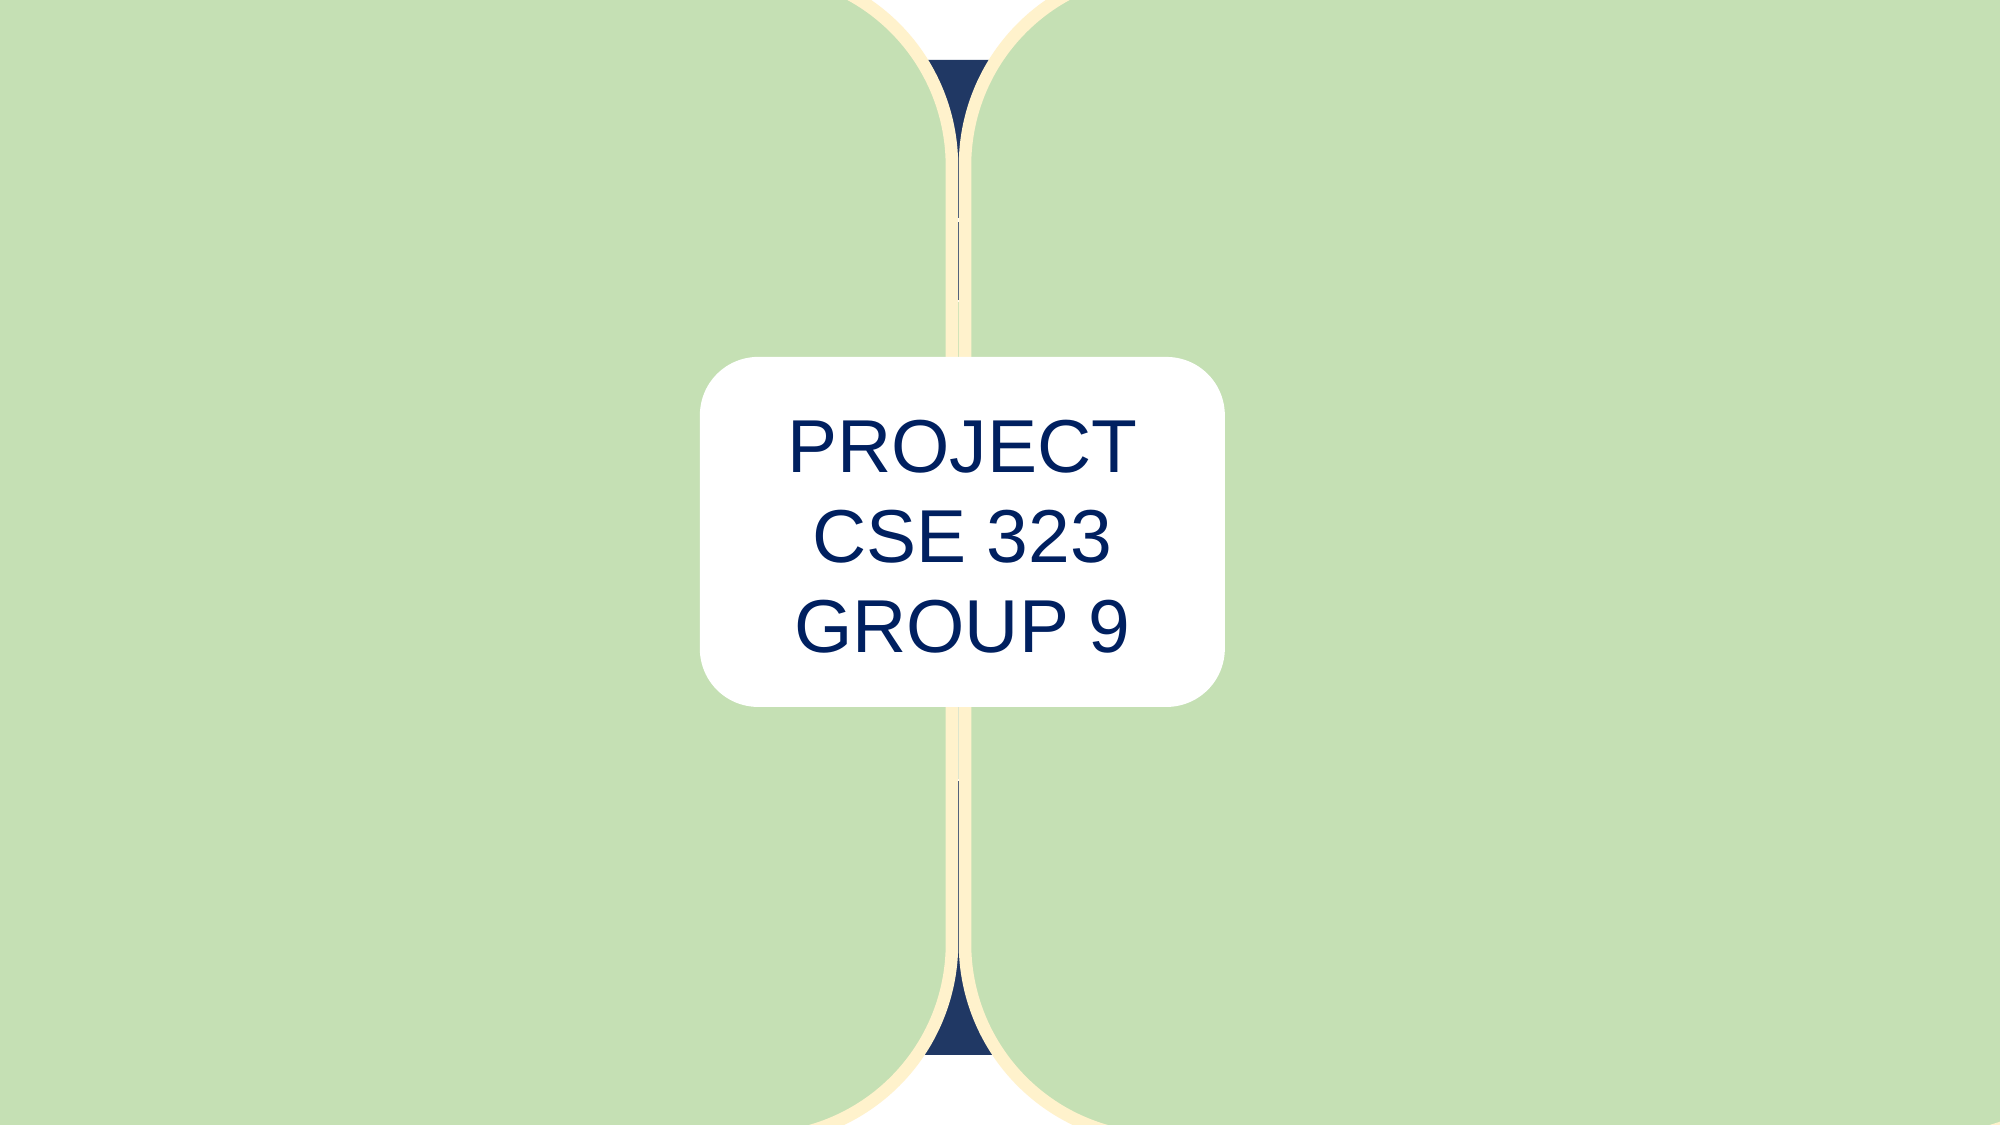

PROJECT
CSE 323
GROUP 9

GROUP MEMBERS
| NAME | ID |
| --- | --- |
| MOHAMMAD MOSHFIQUE UDDIN | 1812082042 |
| ROHIT ROY | 1811270042 |
| MD. RAUFUL ISLAM RONY | 1522041642 |